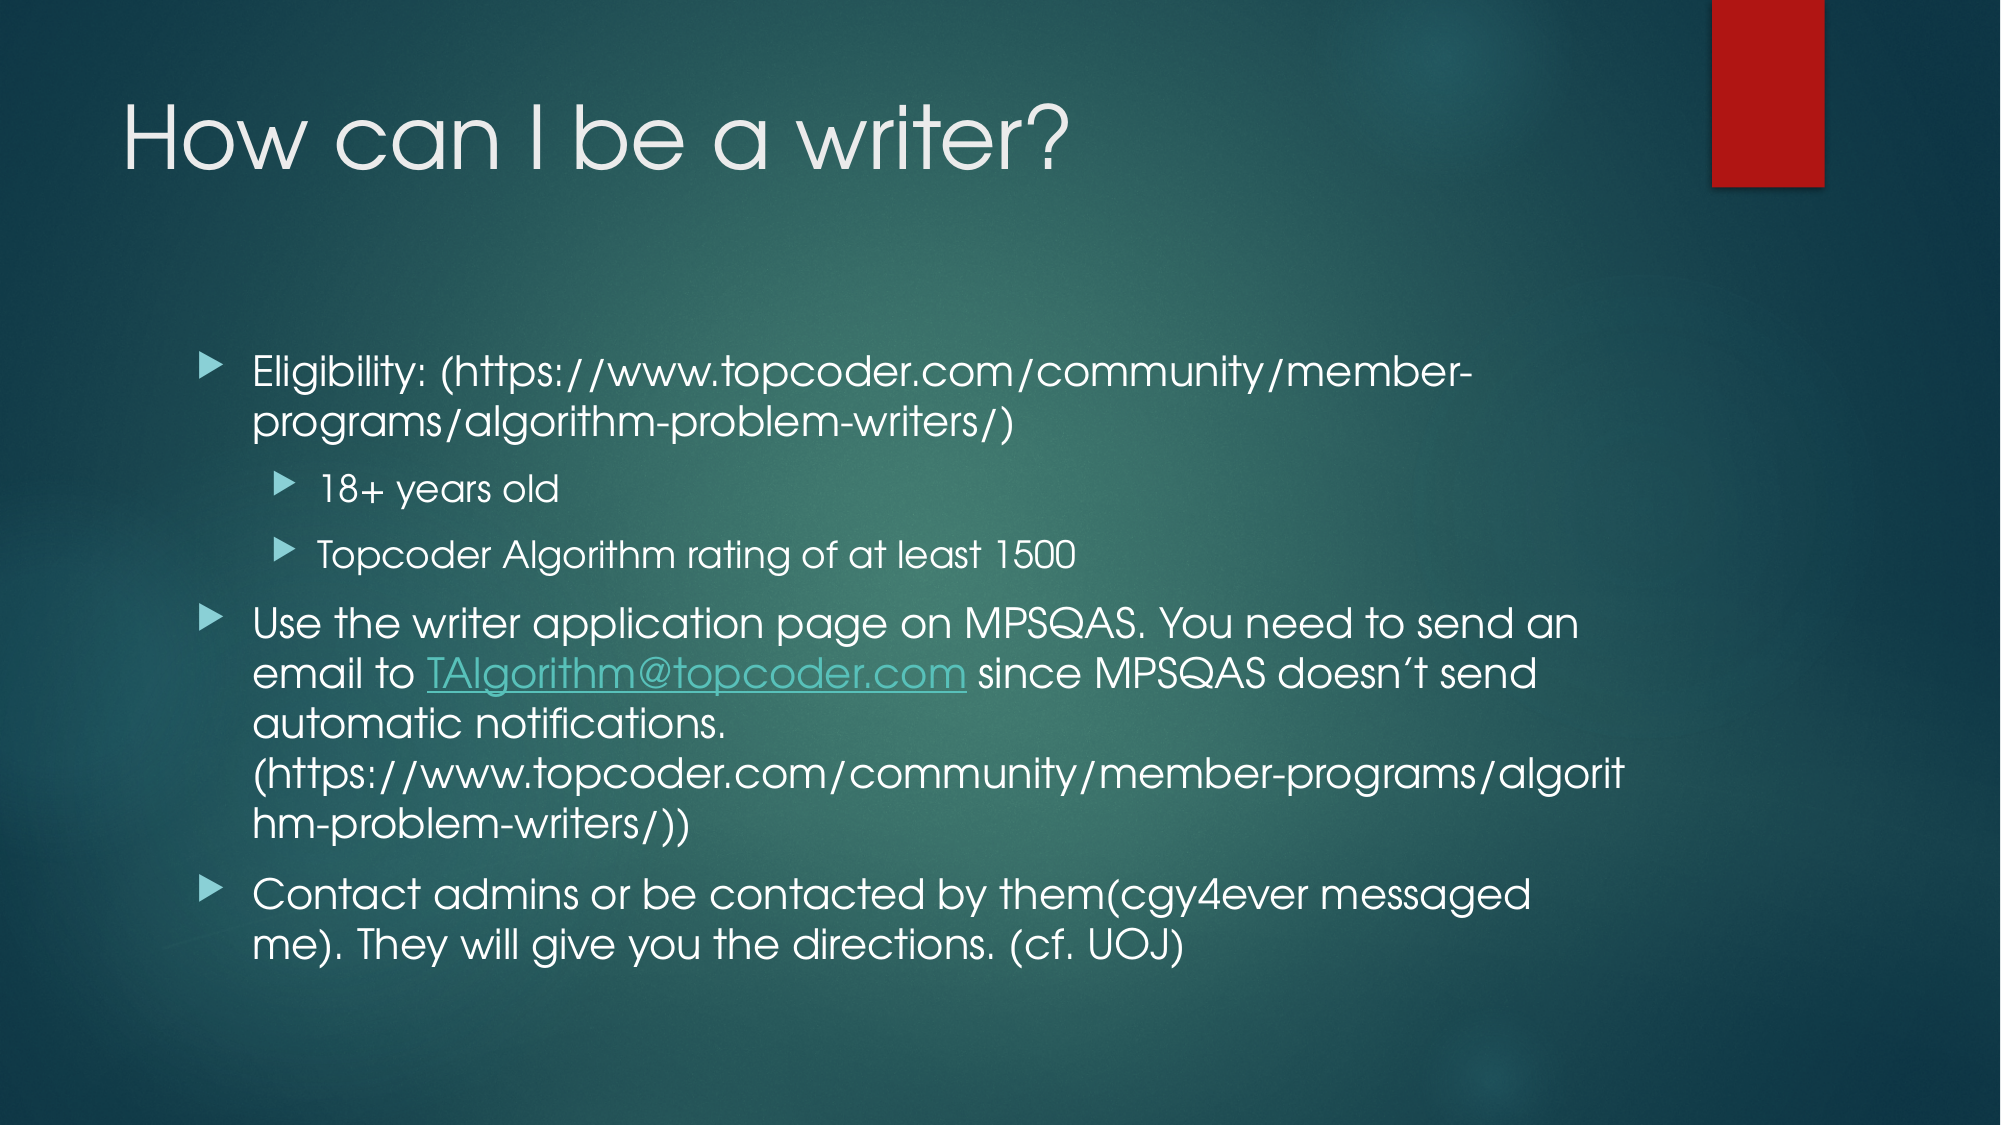

# How can I be a writer?
Eligibility: (https://www.topcoder.com/community/member-programs/algorithm-problem-writers/)
18+ years old
Topcoder Algorithm rating of at least 1500
Use the writer application page on MPSQAS. You need to send an email to TAlgorithm@topcoder.com since MPSQAS doesn’t send automatic notifications. (https://www.topcoder.com/community/member-programs/algorithm-problem-writers/))
Contact admins or be contacted by them(cgy4ever messaged me). They will give you the directions. (cf. UOJ)